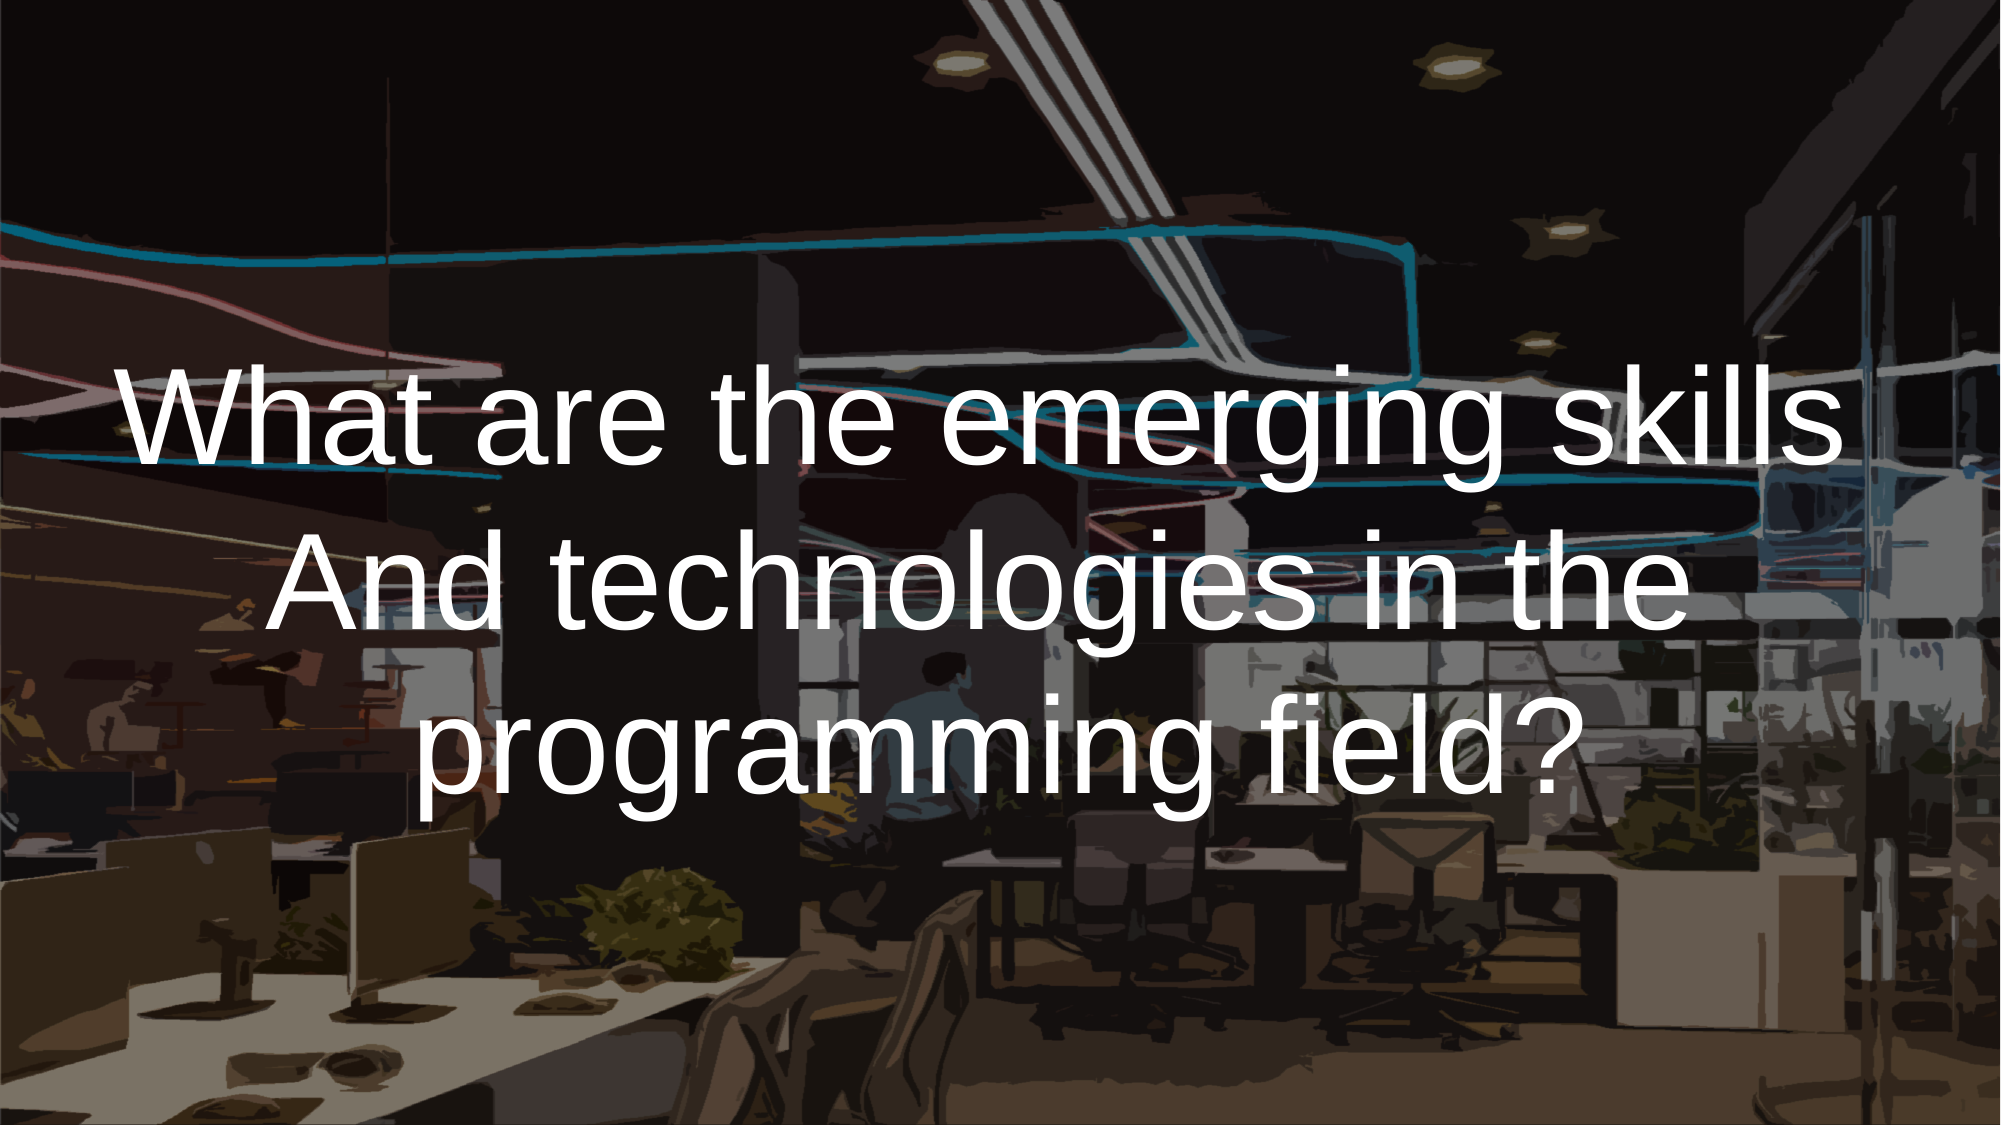

Question Selected

What are the key differences
between mid-level and entry
level positions?

What are the emerging skills
And technologies in the
programming field?

What non-tech skills are most
frequently needed in
programming job descriptions?